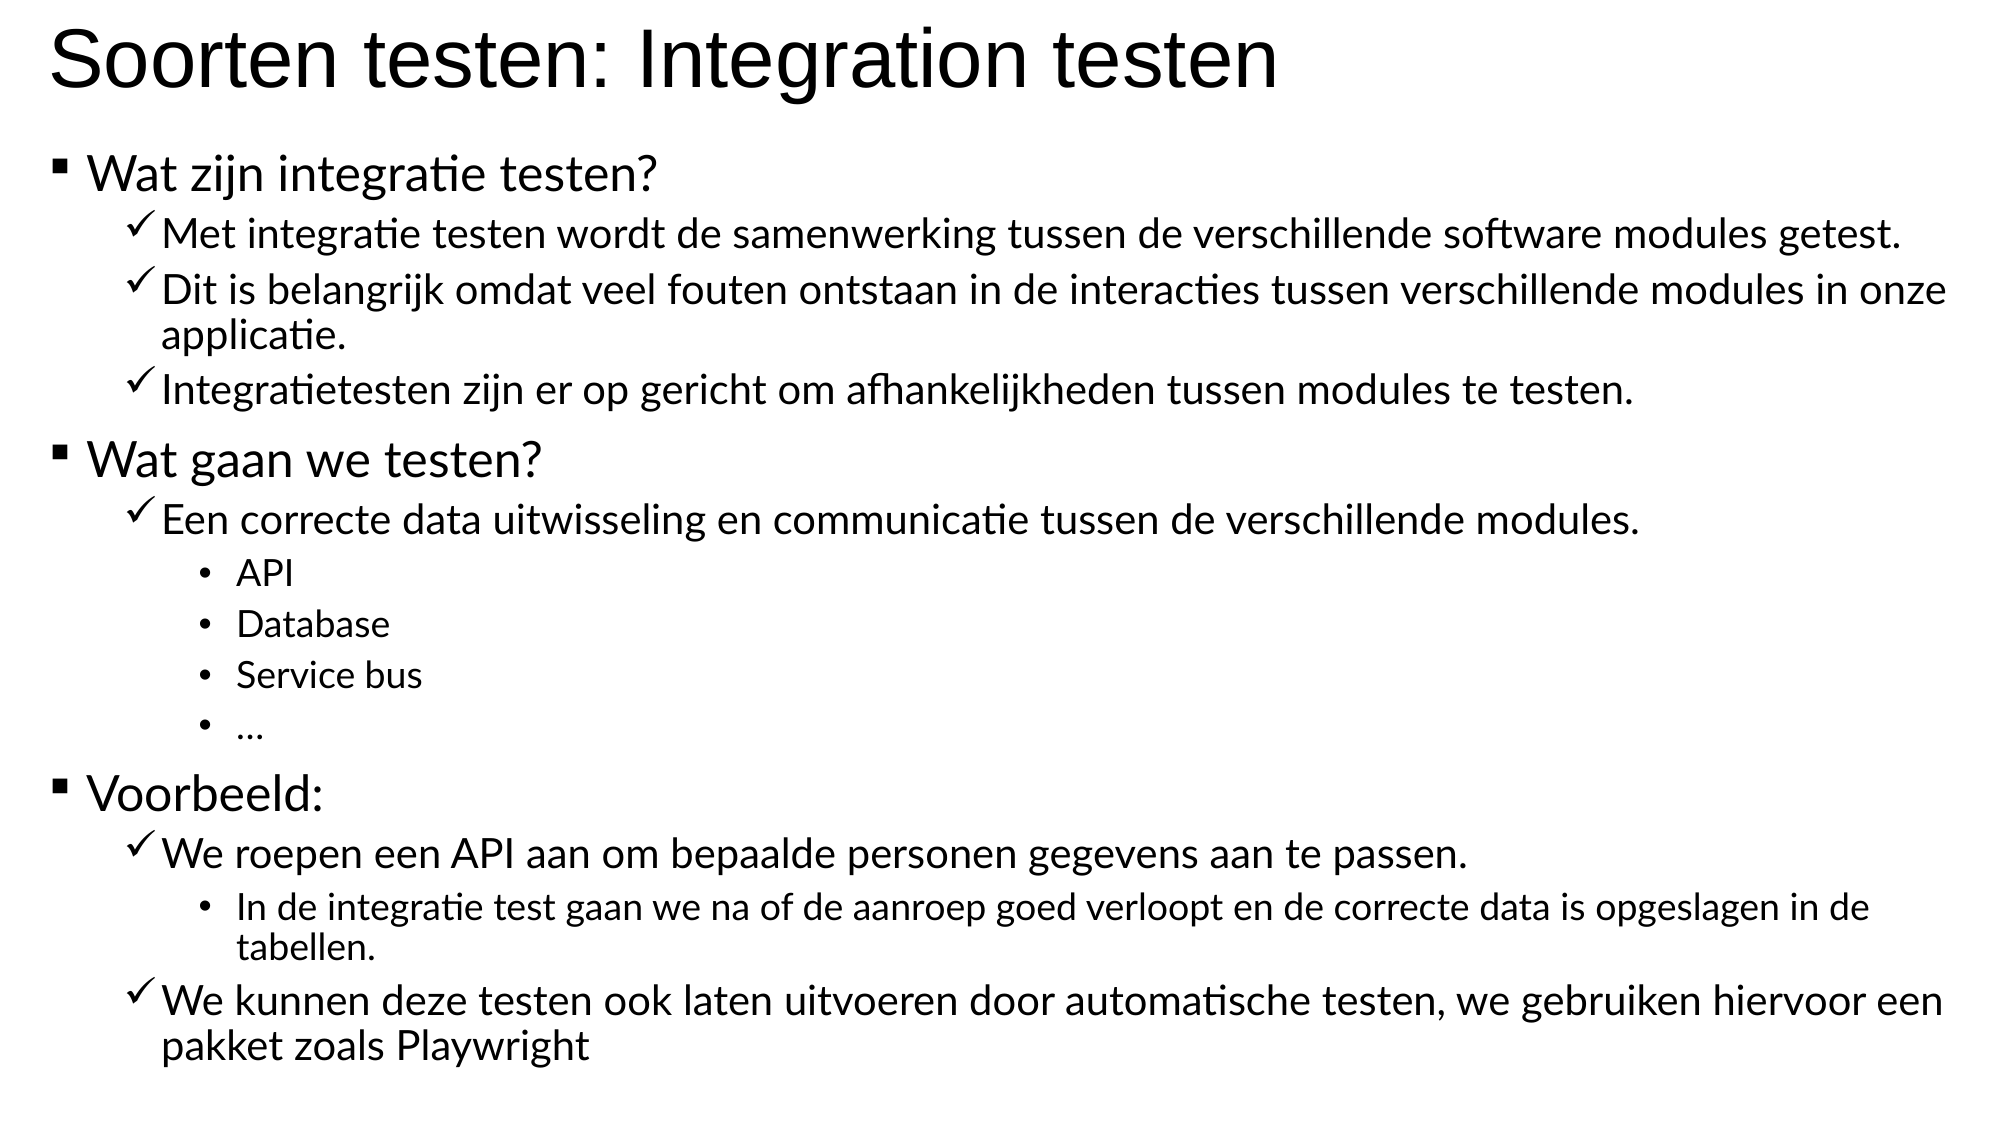

# Soorten testen: Integration testen
Wat zijn integratie testen?
Met integratie testen wordt de samenwerking tussen de verschillende software modules getest.
Dit is belangrijk omdat veel fouten ontstaan in de interacties tussen verschillende modules in onze applicatie.
Integratietesten zijn er op gericht om afhankelijkheden tussen modules te testen.
Wat gaan we testen?
Een correcte data uitwisseling en communicatie tussen de verschillende modules.
API
Database
Service bus
…
Voorbeeld:
We roepen een API aan om bepaalde personen gegevens aan te passen.
In de integratie test gaan we na of de aanroep goed verloopt en de correcte data is opgeslagen in de tabellen.
We kunnen deze testen ook laten uitvoeren door automatische testen, we gebruiken hiervoor een pakket zoals Playwright